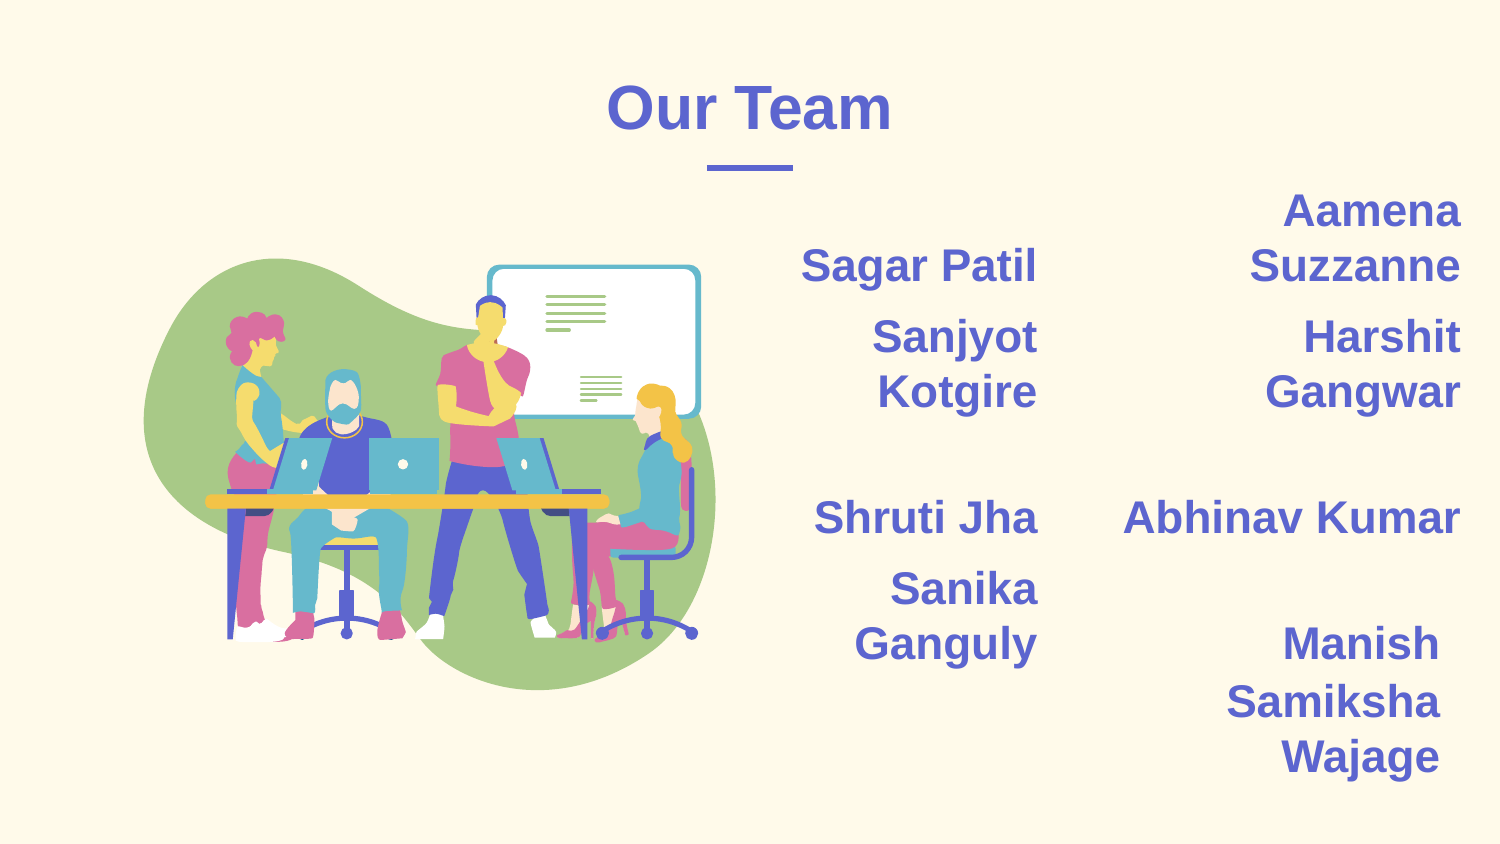

# Our Team
Sagar Patil
Aamena Suzzanne

Sanjyot Kotgire
Harshit Gangwar
Shruti Jha
Abhinav Kumar
Sanika Ganguly
Manish
Samiksha Wajage